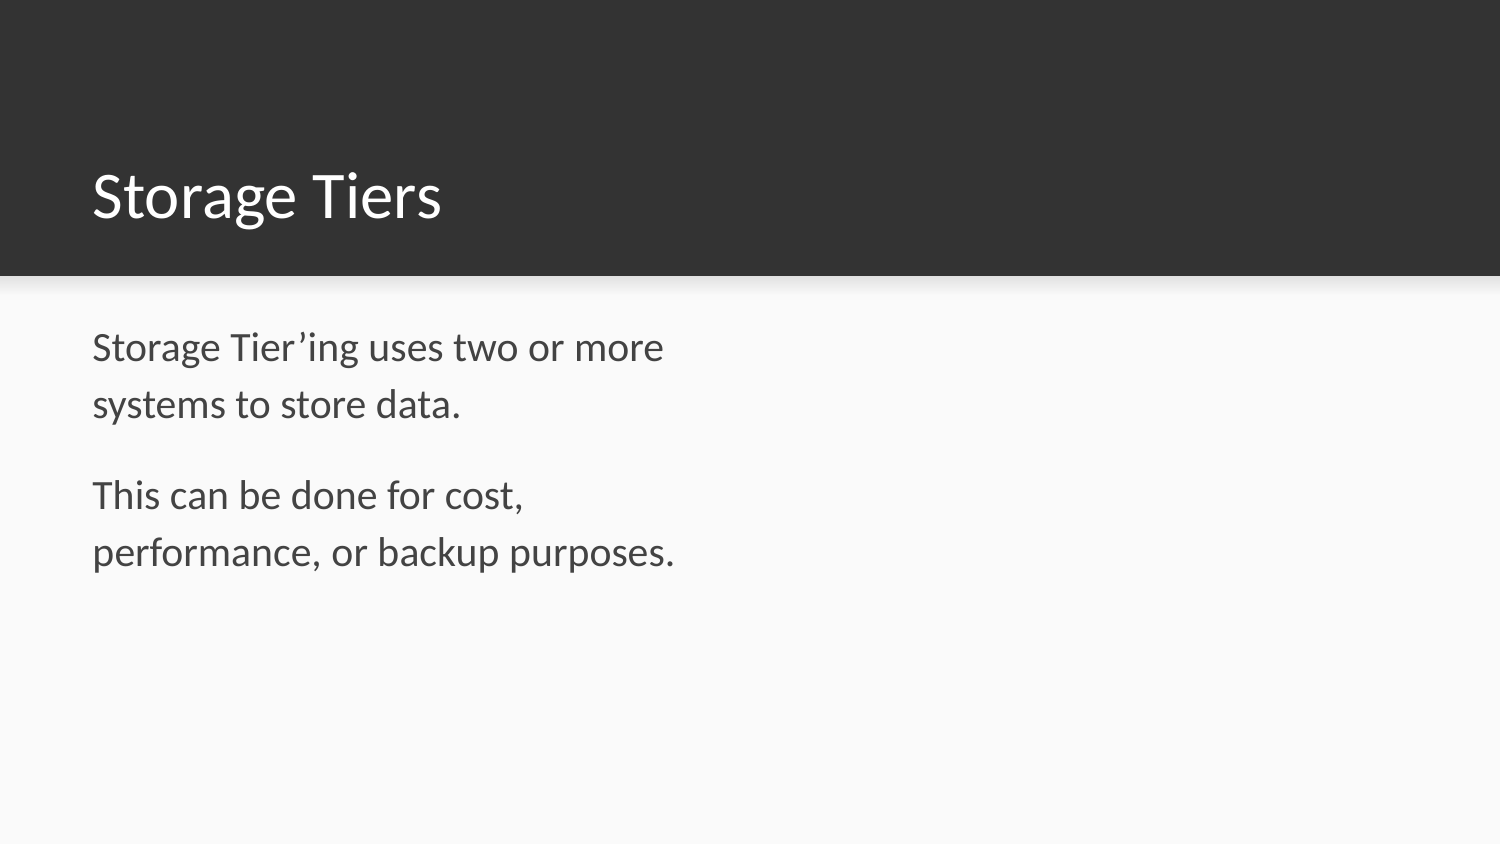

# Storage Tiers
Storage Tier’ing uses two or more systems to store data.
This can be done for cost, performance, or backup purposes.